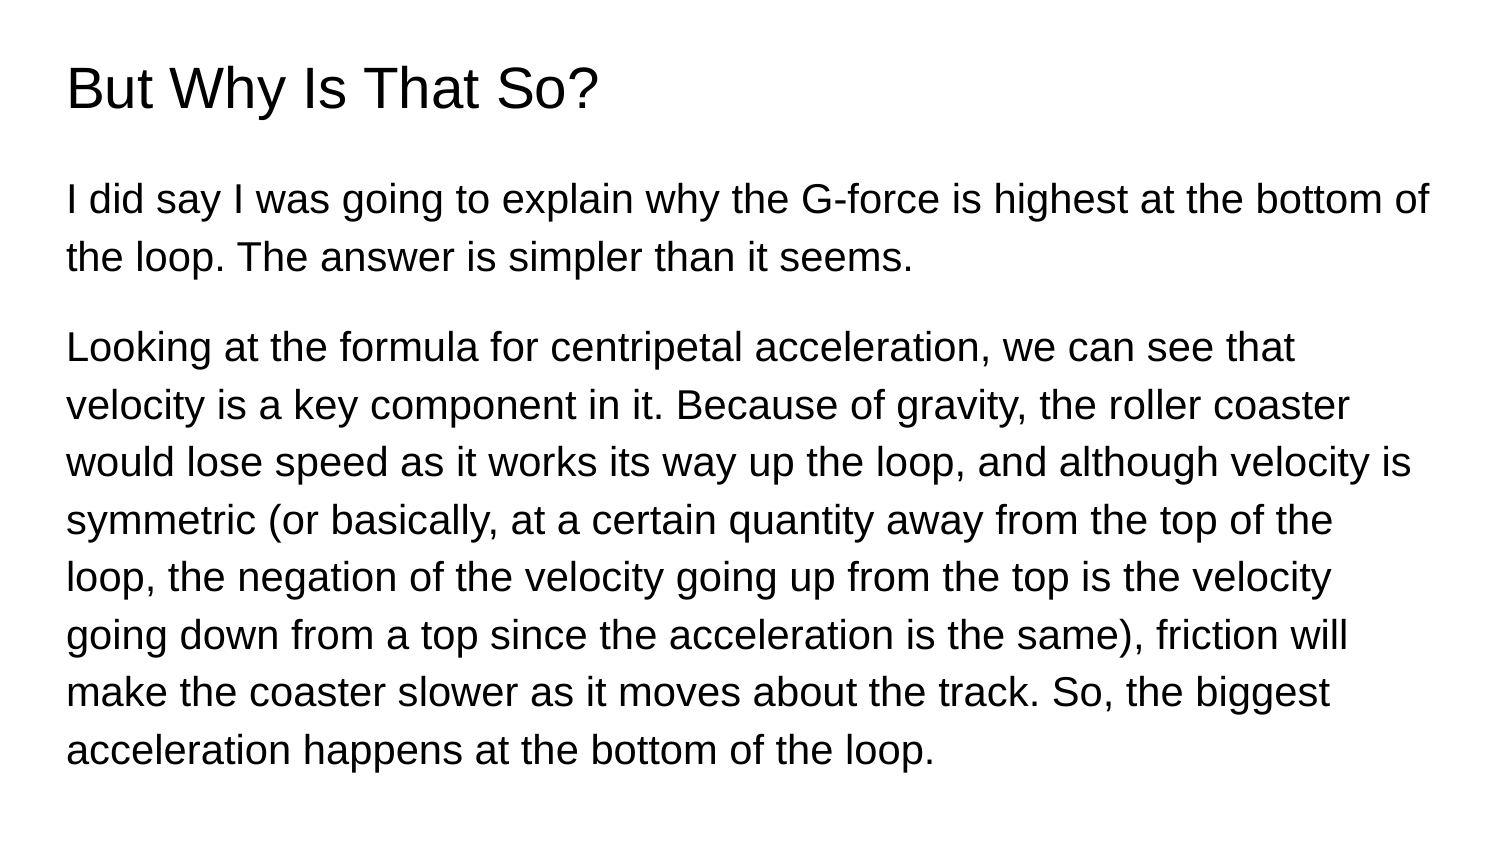

# But Why Is That So?
I did say I was going to explain why the G-force is highest at the bottom of the loop. The answer is simpler than it seems.
Looking at the formula for centripetal acceleration, we can see that velocity is a key component in it. Because of gravity, the roller coaster would lose speed as it works its way up the loop, and although velocity is symmetric (or basically, at a certain quantity away from the top of the loop, the negation of the velocity going up from the top is the velocity going down from a top since the acceleration is the same), friction will make the coaster slower as it moves about the track. So, the biggest acceleration happens at the bottom of the loop.